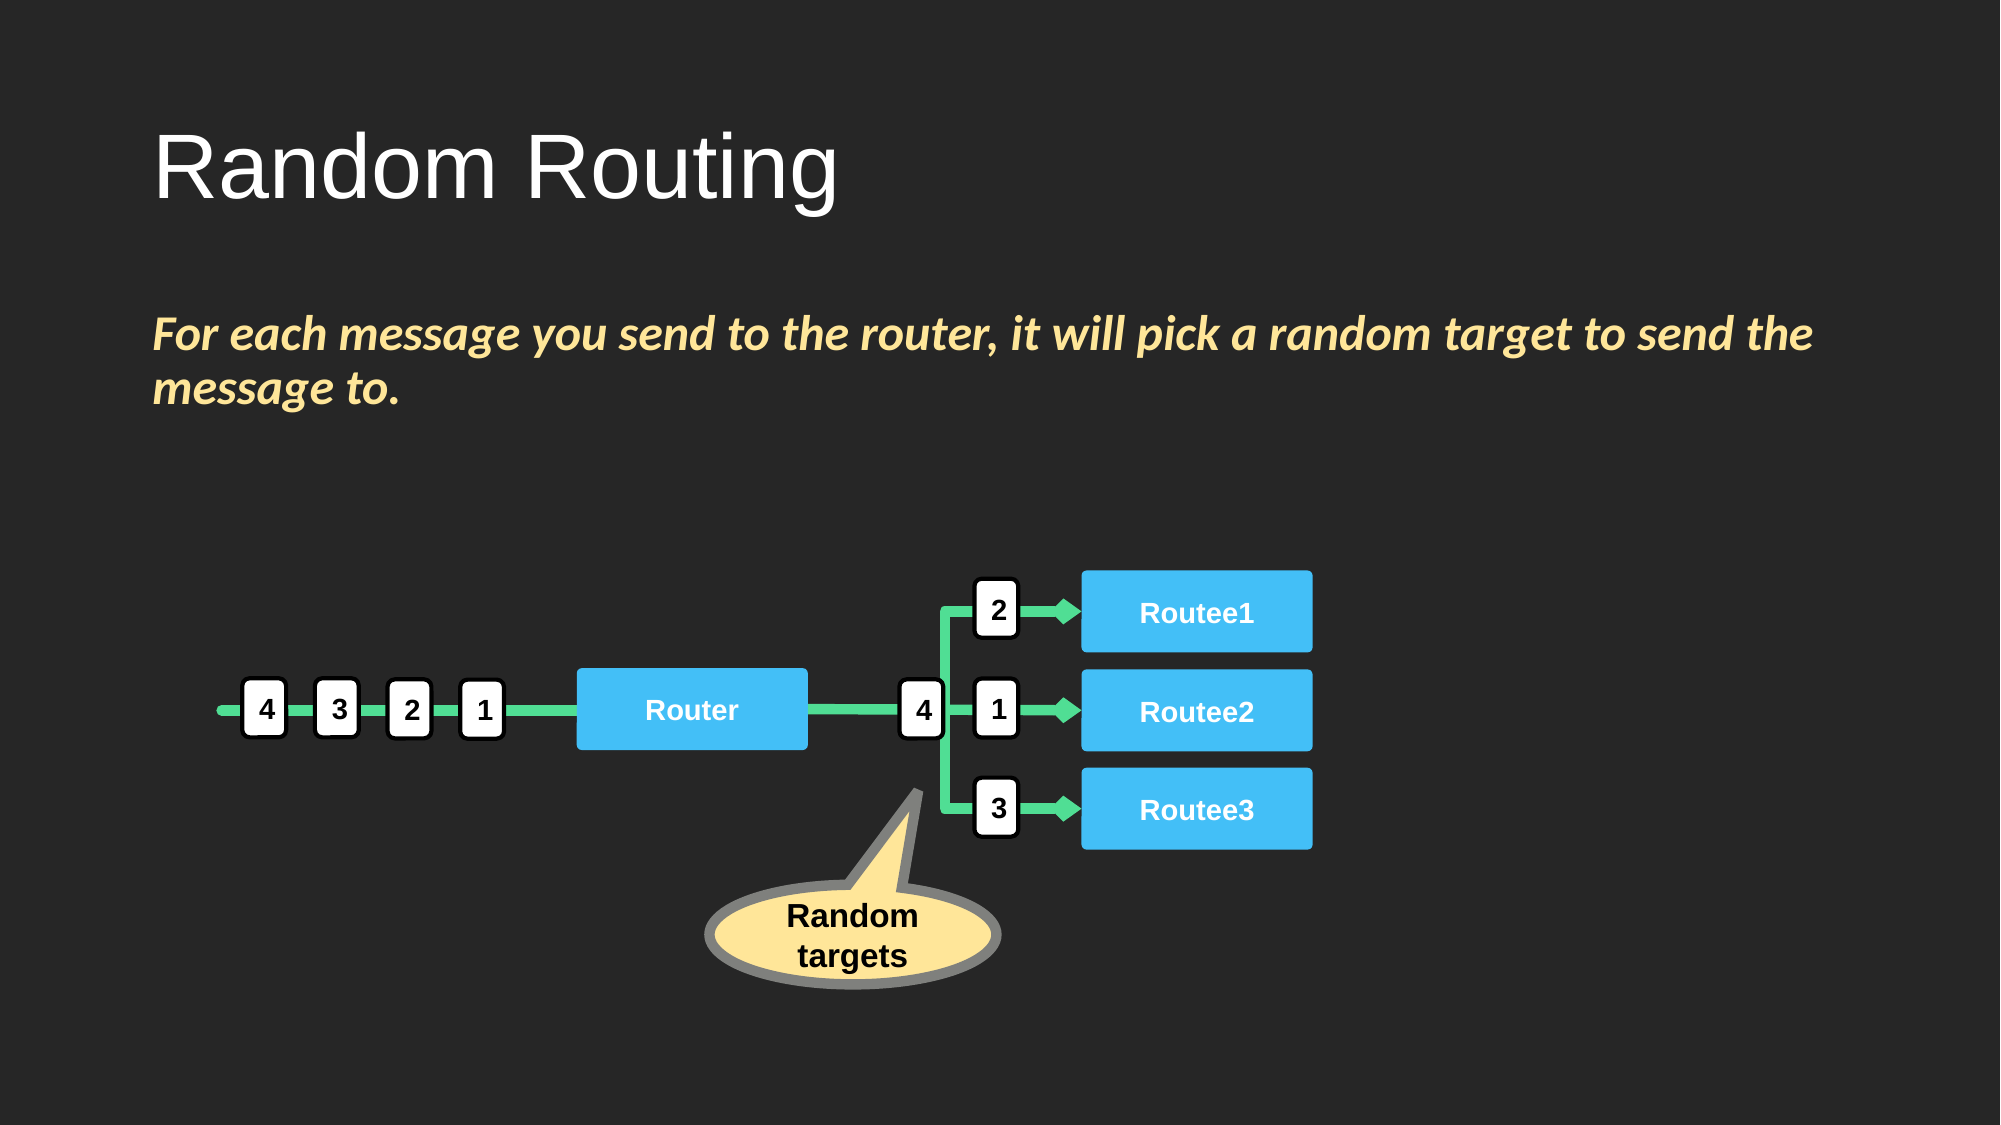

# Random Routing
For each message you send to the router, it will pick a random target to send the message to.
Routee1
2
Router
Routee2
4
3
1
2
4
1
Routee3
3
Random targets